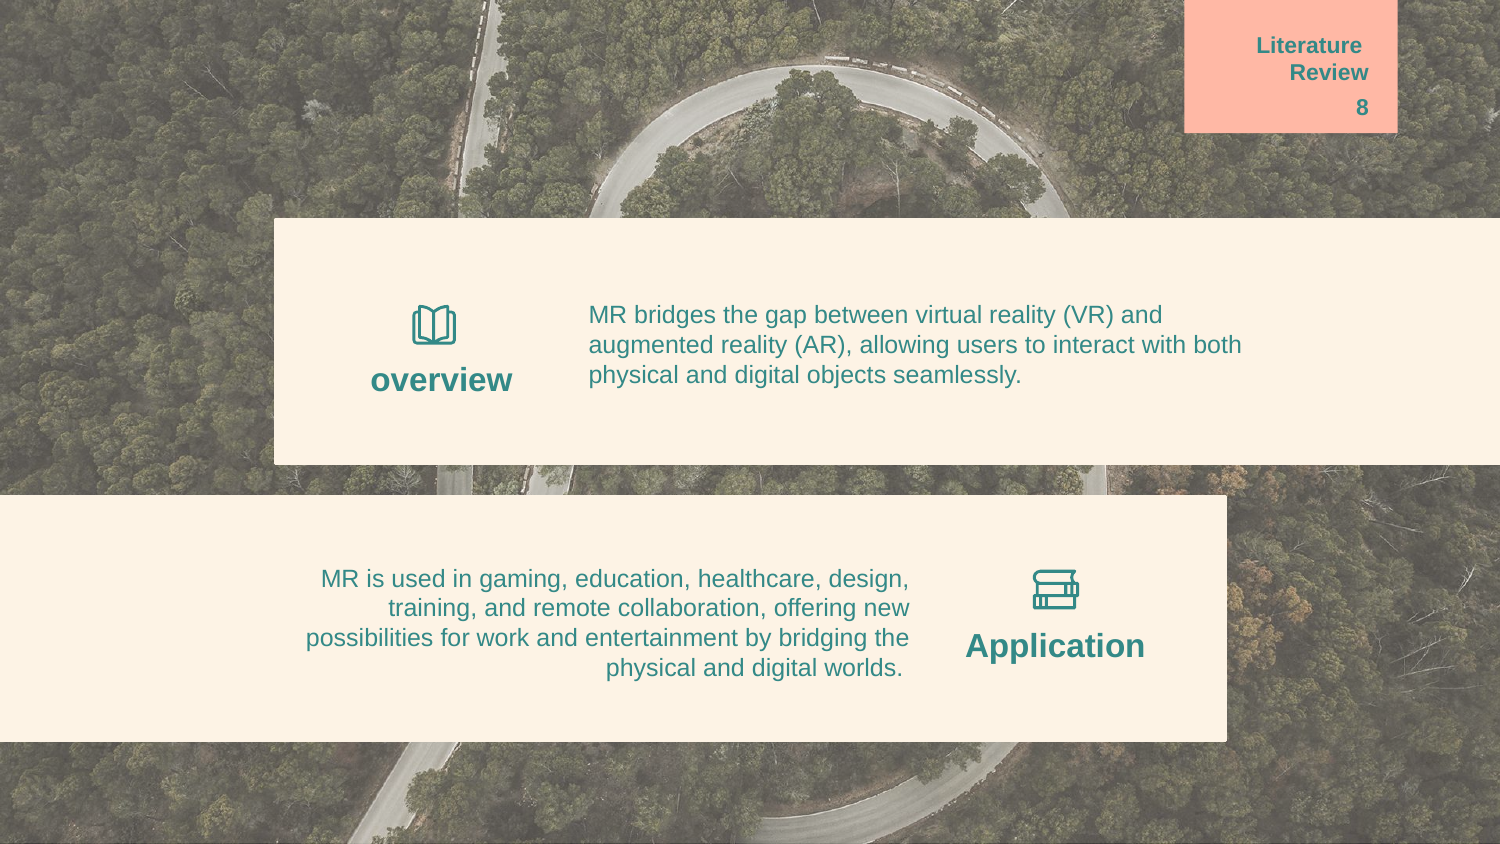

Literature
Review
8

MR bridges the gap between virtual reality (VR) and augmented reality (AR), allowing users to interact with both physical and digital objects seamlessly.

# overview

MR is used in gaming, education, healthcare, design, training, and remote collaboration, offering new possibilities for work and entertainment by bridging the physical and digital worlds.

Application